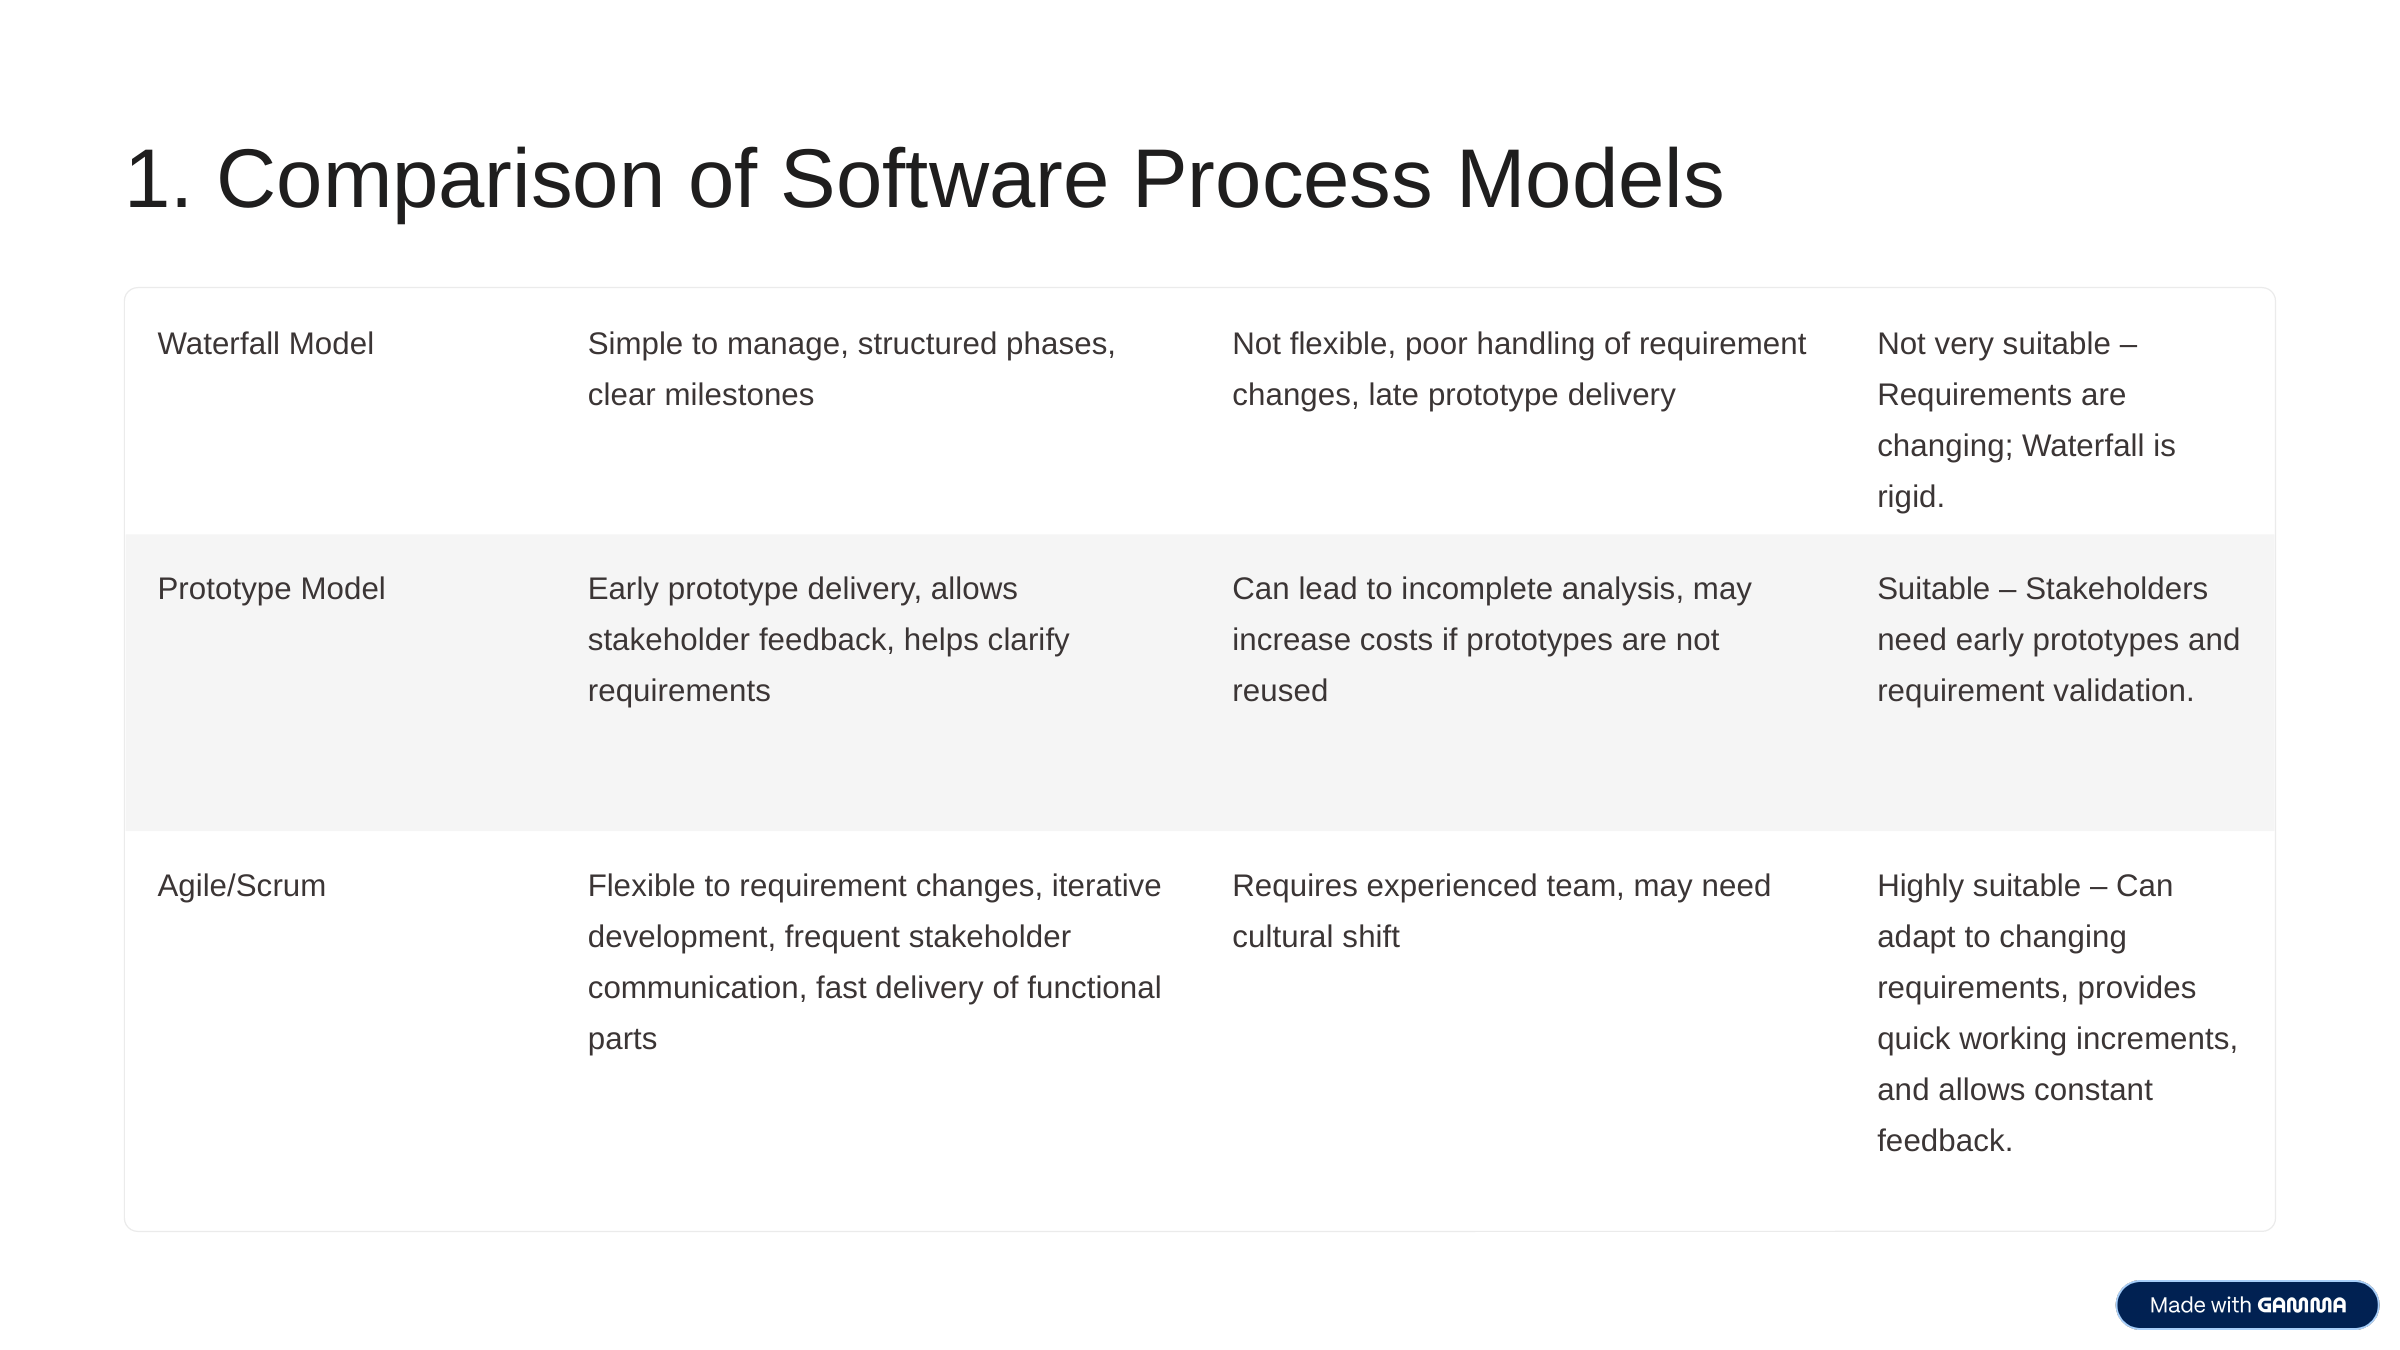

1. Comparison of Software Process Models

Waterfall Model
Simple to manage, structured phases, clear milestones
Not flexible, poor handling of requirement changes, late prototype delivery
Not very suitable – Requirements are changing; Waterfall is rigid.

Prototype Model
Early prototype delivery, allows stakeholder feedback, helps clarify requirements
Can lead to incomplete analysis, may increase costs if prototypes are not reused
Suitable – Stakeholders need early prototypes and requirement validation.

Agile/Scrum
Flexible to requirement changes, iterative development, frequent stakeholder communication, fast delivery of functional parts
Requires experienced team, may need cultural shift
Highly suitable – Can adapt to changing requirements, provides quick working increments, and allows constant feedback.